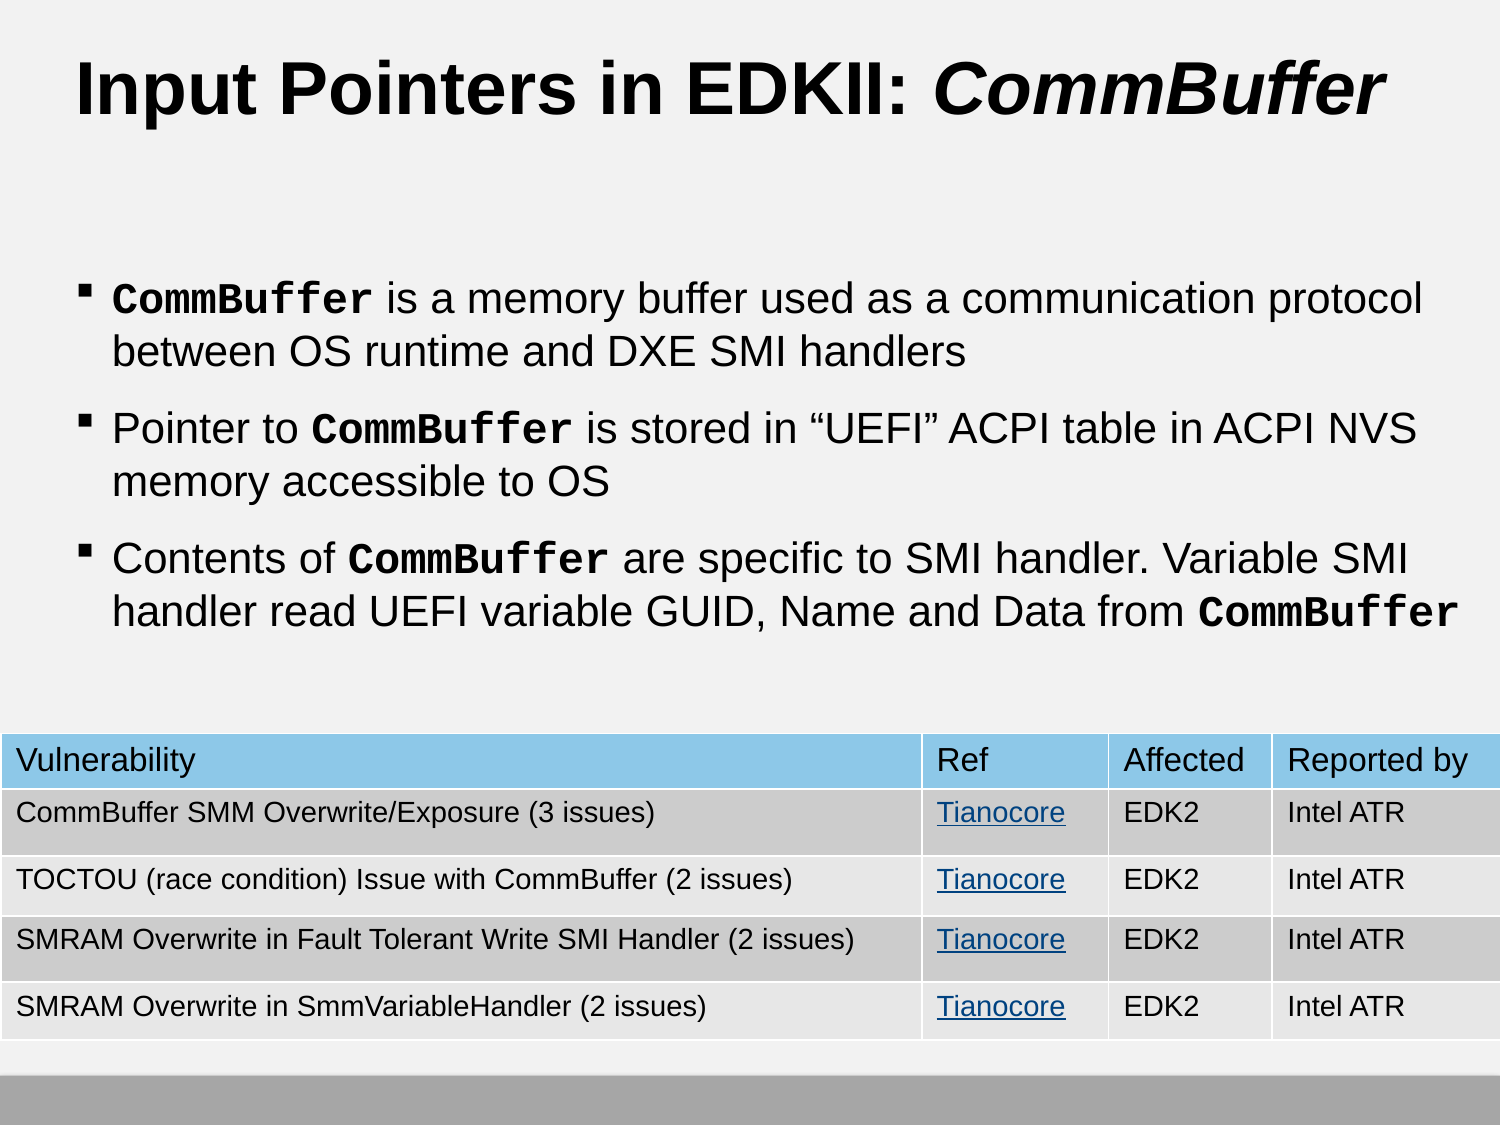

# Input Pointers in EDKII: CommBuffer
CommBuffer is a memory buffer used as a communication protocol between OS runtime and DXE SMI handlers
Pointer to CommBuffer is stored in “UEFI” ACPI table in ACPI NVS memory accessible to OS
Contents of CommBuffer are specific to SMI handler. Variable SMI handler read UEFI variable GUID, Name and Data from CommBuffer
| Vulnerability | Ref | Affected | Reported by |
| --- | --- | --- | --- |
| CommBuffer SMM Overwrite/Exposure (3 issues) | Tianocore | EDK2 | Intel ATR |
| TOCTOU (race condition) Issue with CommBuffer (2 issues) | Tianocore | EDK2 | Intel ATR |
| SMRAM Overwrite in Fault Tolerant Write SMI Handler (2 issues) | Tianocore | EDK2 | Intel ATR |
| SMRAM Overwrite in SmmVariableHandler (2 issues) | Tianocore | EDK2 | Intel ATR |